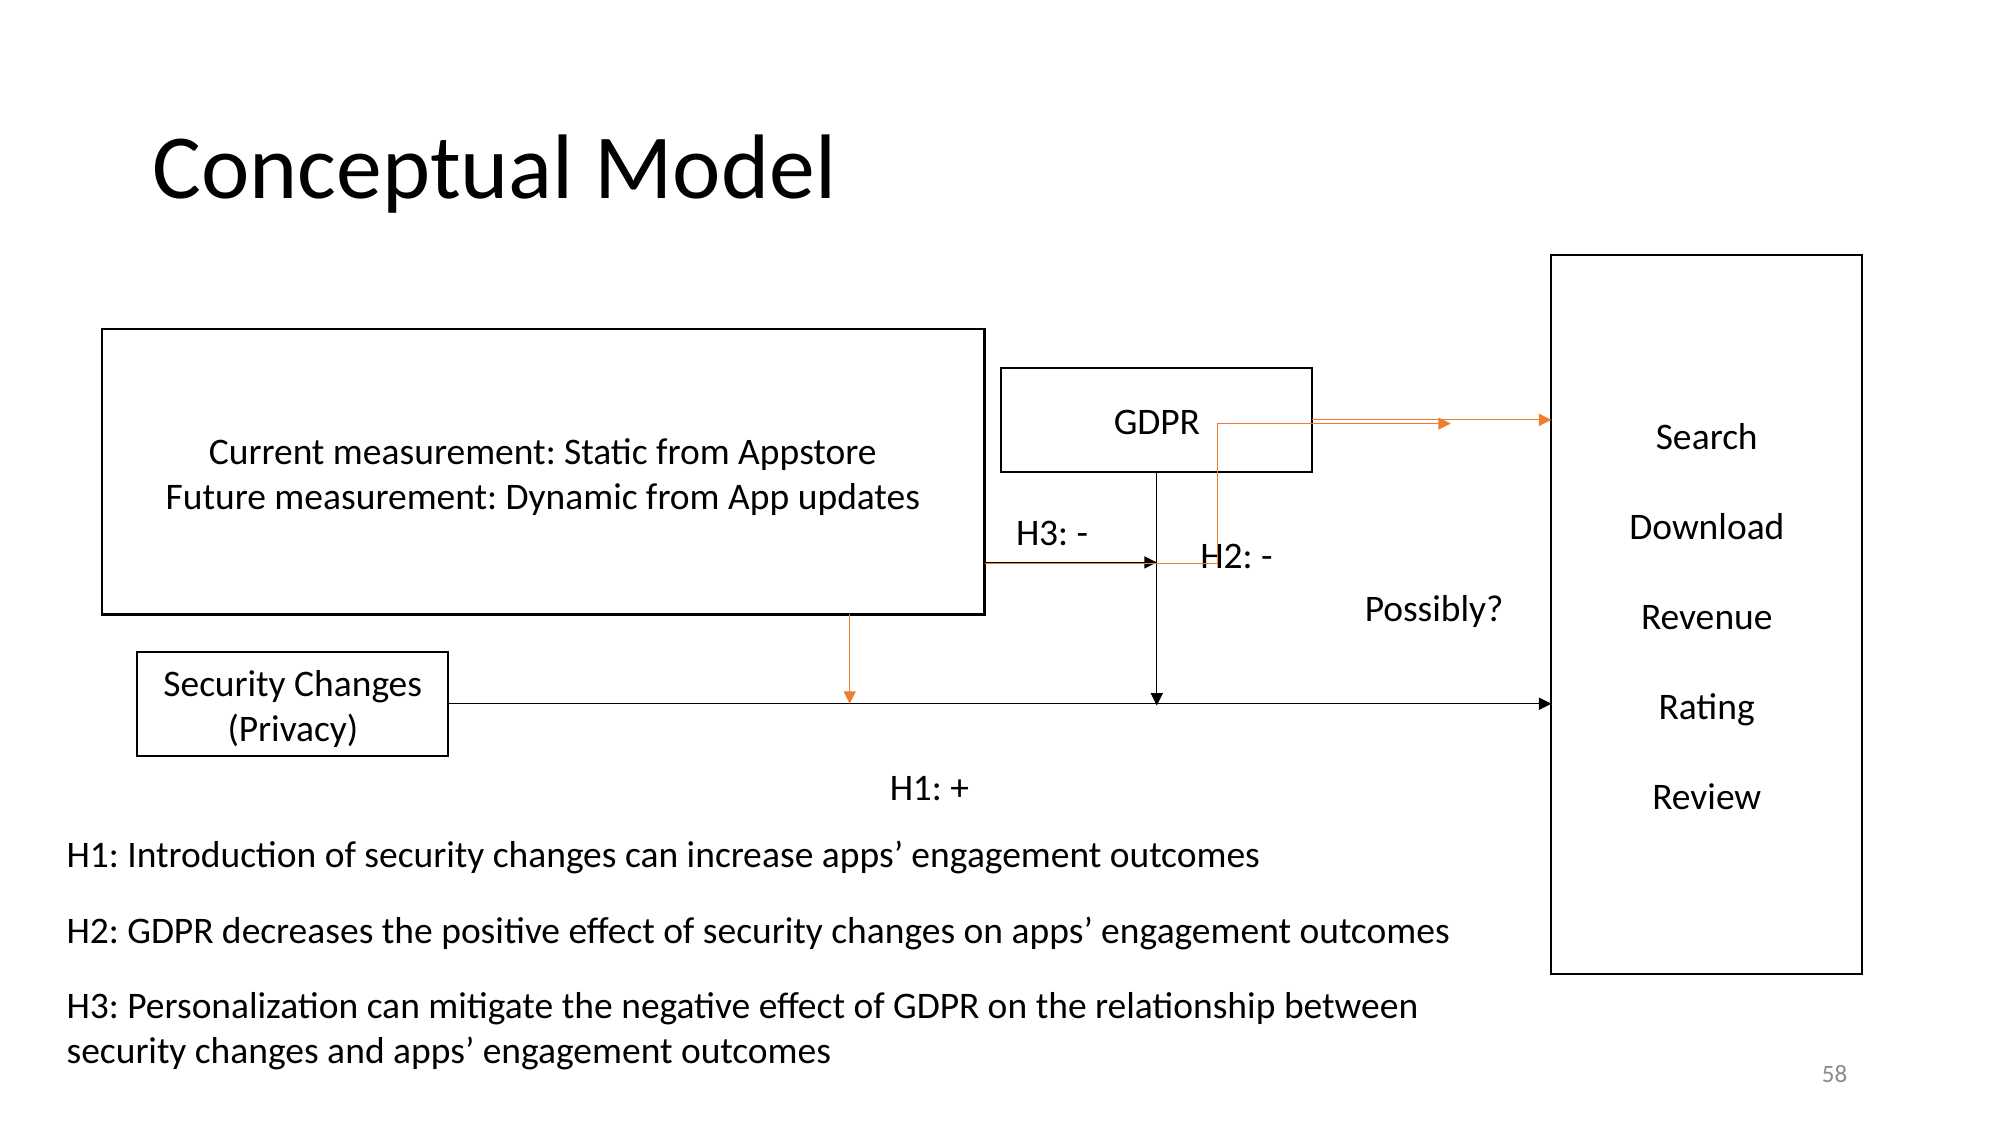

# Conceptual Model
Search

Download

Revenue

Rating

Review
Current measurement: Static from Appstore
Future measurement: Dynamic from App updates
GDPR
H3: -
Personalization
H2: -
Possibly?
Security Changes
(Privacy)
H1: +
H1: Introduction of security changes can increase apps’ engagement outcomes
H2: GDPR decreases the positive effect of security changes on apps’ engagement outcomes
H3: Personalization can mitigate the negative effect of GDPR on the relationship between security changes and apps’ engagement outcomes
58